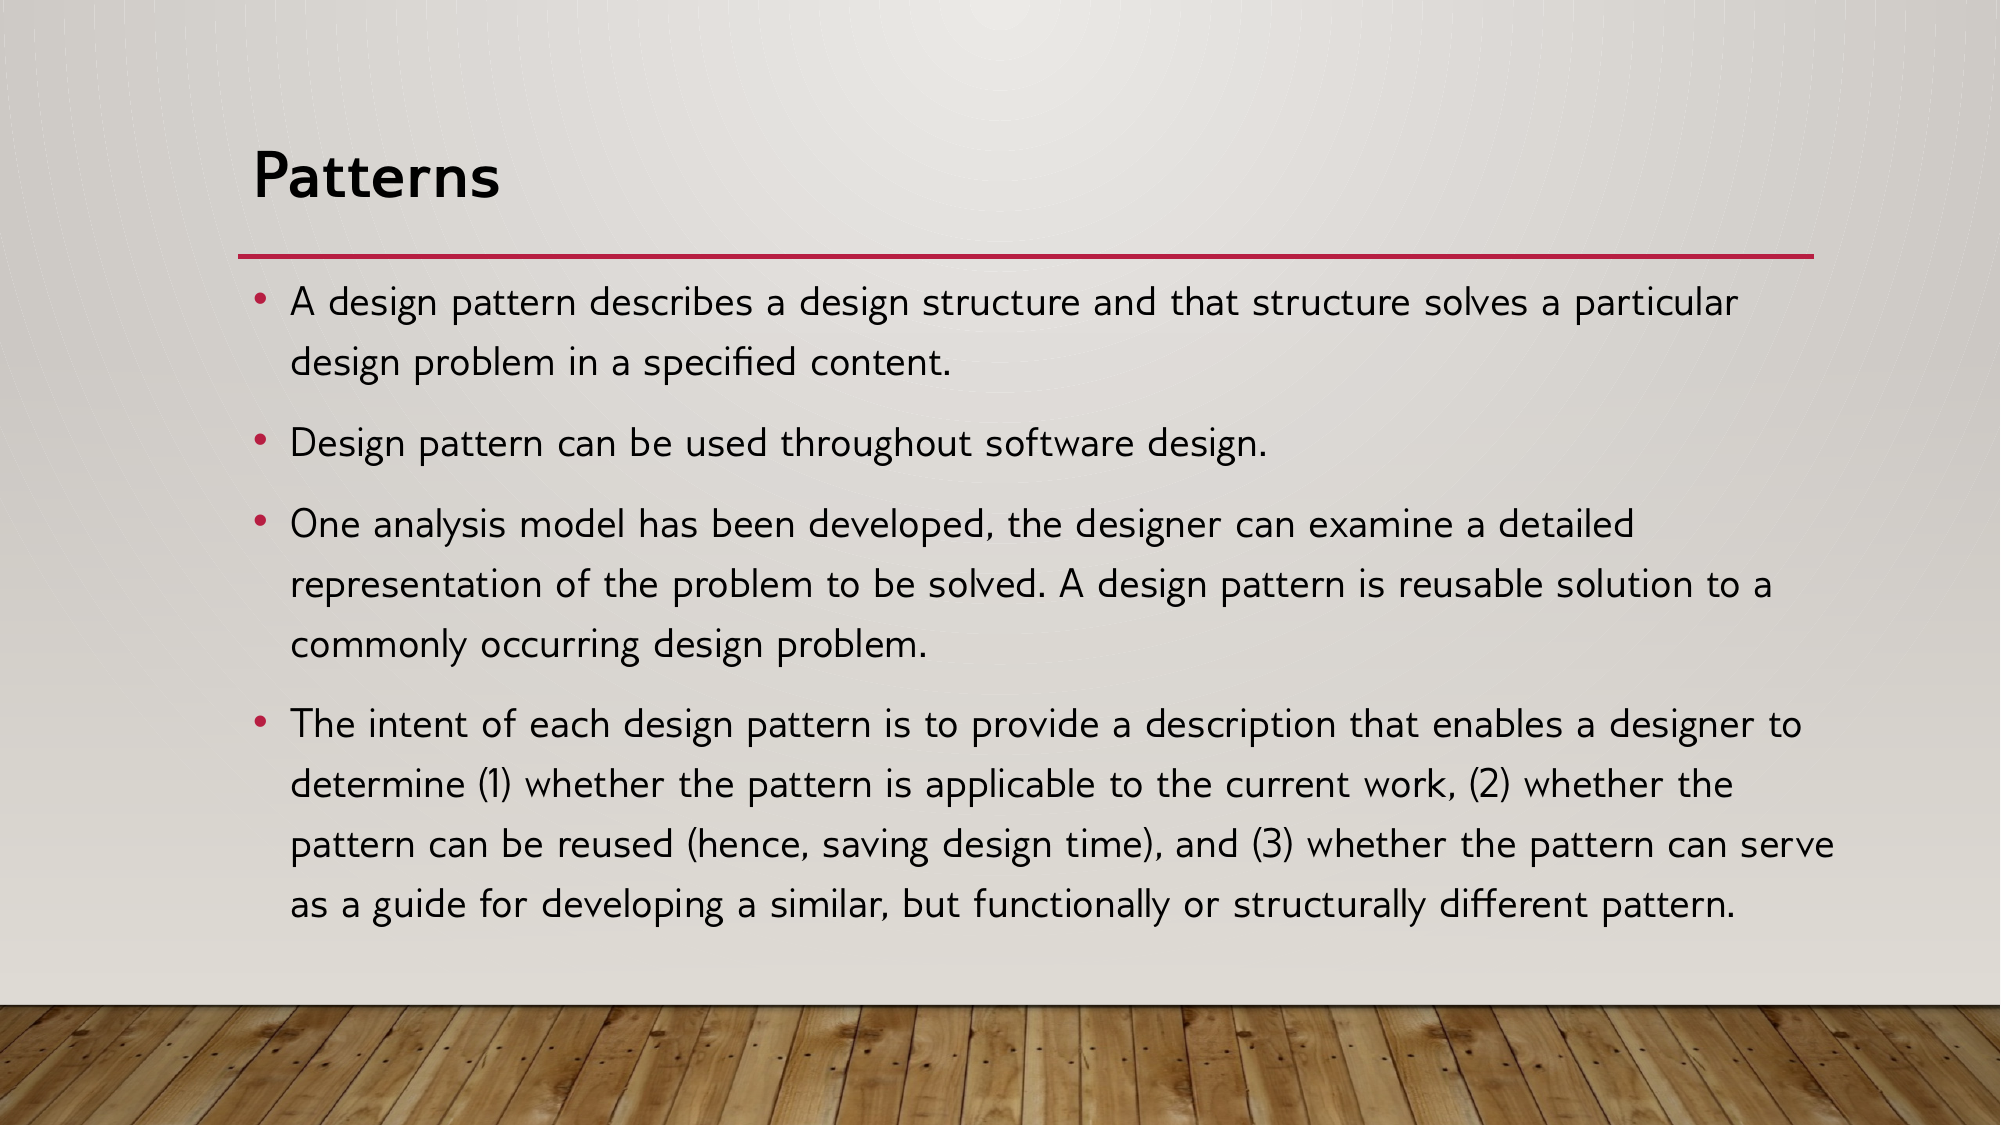

# Patterns
A design pattern describes a design structure and that structure solves a particular design problem in a specified content.
Design pattern can be used throughout software design.
One analysis model has been developed, the designer can examine a detailed representation of the problem to be solved. A design pattern is reusable solution to a commonly occurring design problem.
The intent of each design pattern is to provide a description that enables a designer to determine (1) whether the pattern is applicable to the current work, (2) whether the pattern can be reused (hence, saving design time), and (3) whether the pattern can serve as a guide for developing a similar, but functionally or structurally different pattern.